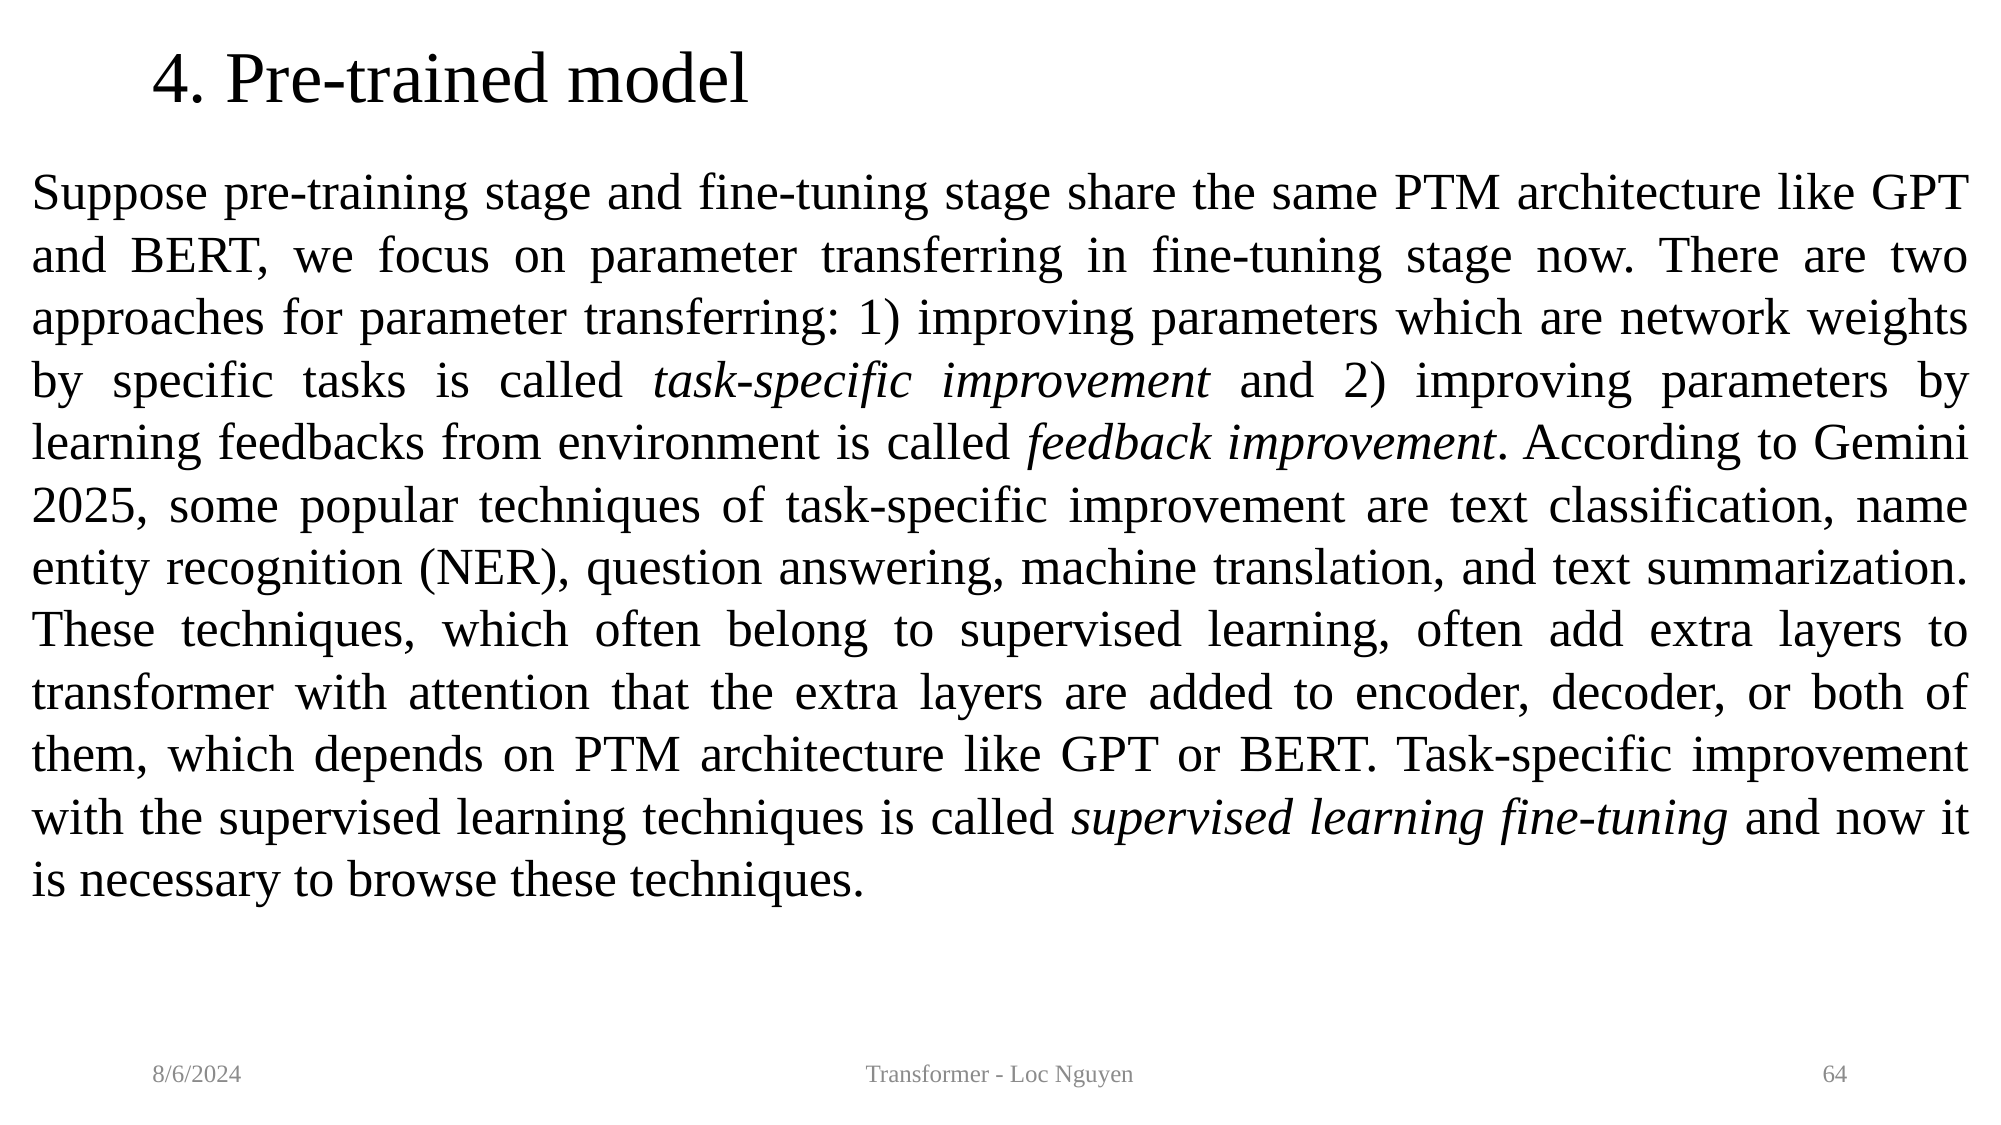

# 4. Pre-trained model
Suppose pre-training stage and fine-tuning stage share the same PTM architecture like GPT and BERT, we focus on parameter transferring in fine-tuning stage now. There are two approaches for parameter transferring: 1) improving parameters which are network weights by specific tasks is called task-specific improvement and 2) improving parameters by learning feedbacks from environment is called feedback improvement. According to Gemini 2025, some popular techniques of task-specific improvement are text classification, name entity recognition (NER), question answering, machine translation, and text summarization. These techniques, which often belong to supervised learning, often add extra layers to transformer with attention that the extra layers are added to encoder, decoder, or both of them, which depends on PTM architecture like GPT or BERT. Task-specific improvement with the supervised learning techniques is called supervised learning fine-tuning and now it is necessary to browse these techniques.
8/6/2024
Transformer - Loc Nguyen
64